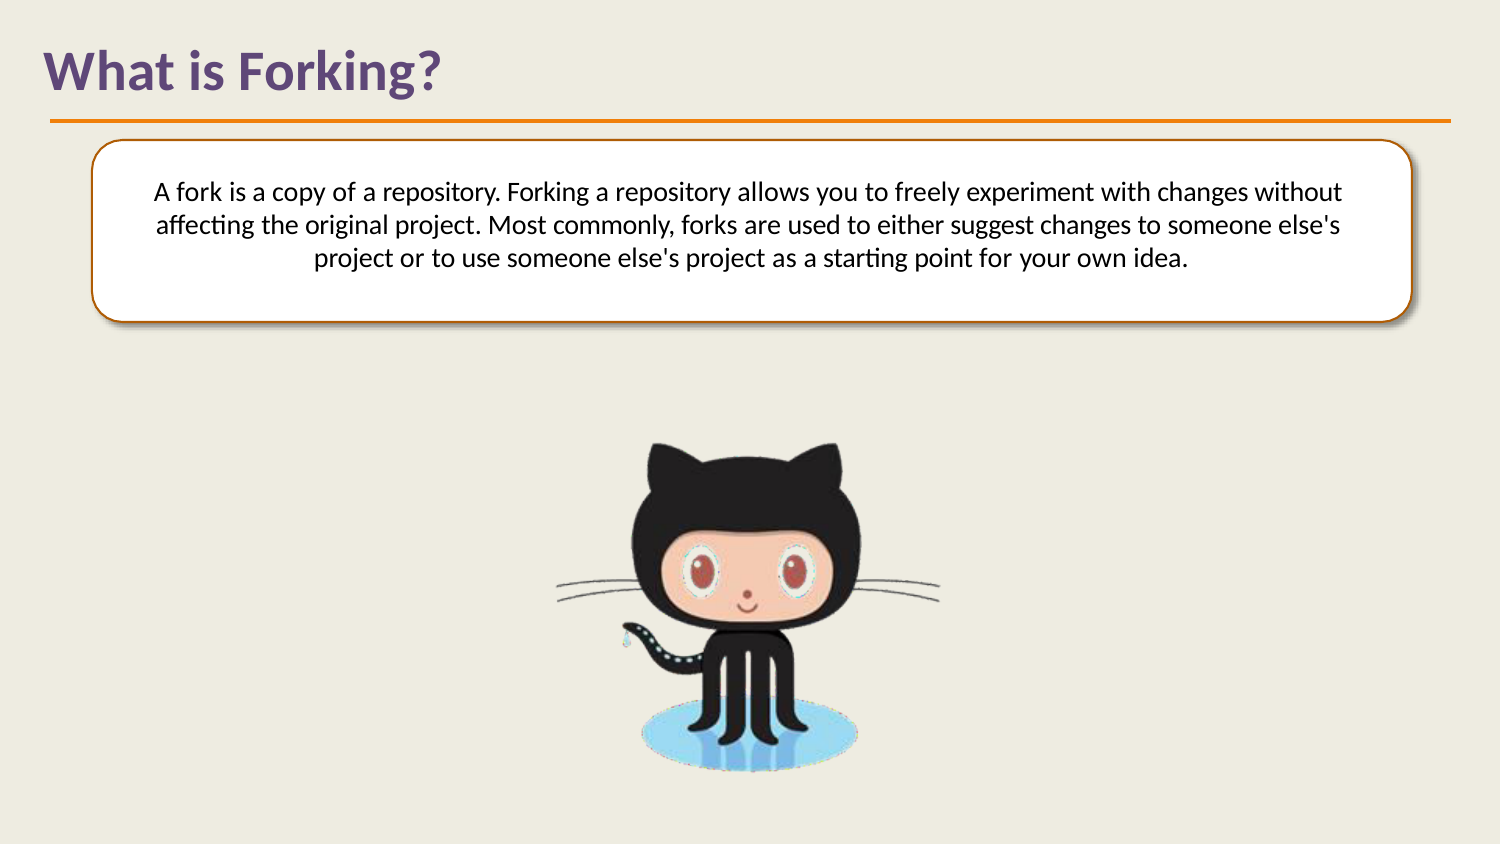

What is Forking?

A fork is a copy of a repository. Forking a repository allows you to freely experiment with changes without  affecting the original project. Most commonly, forks are used to either suggest changes to someone else's  project or to use someone else's project as a starting point for your own idea.